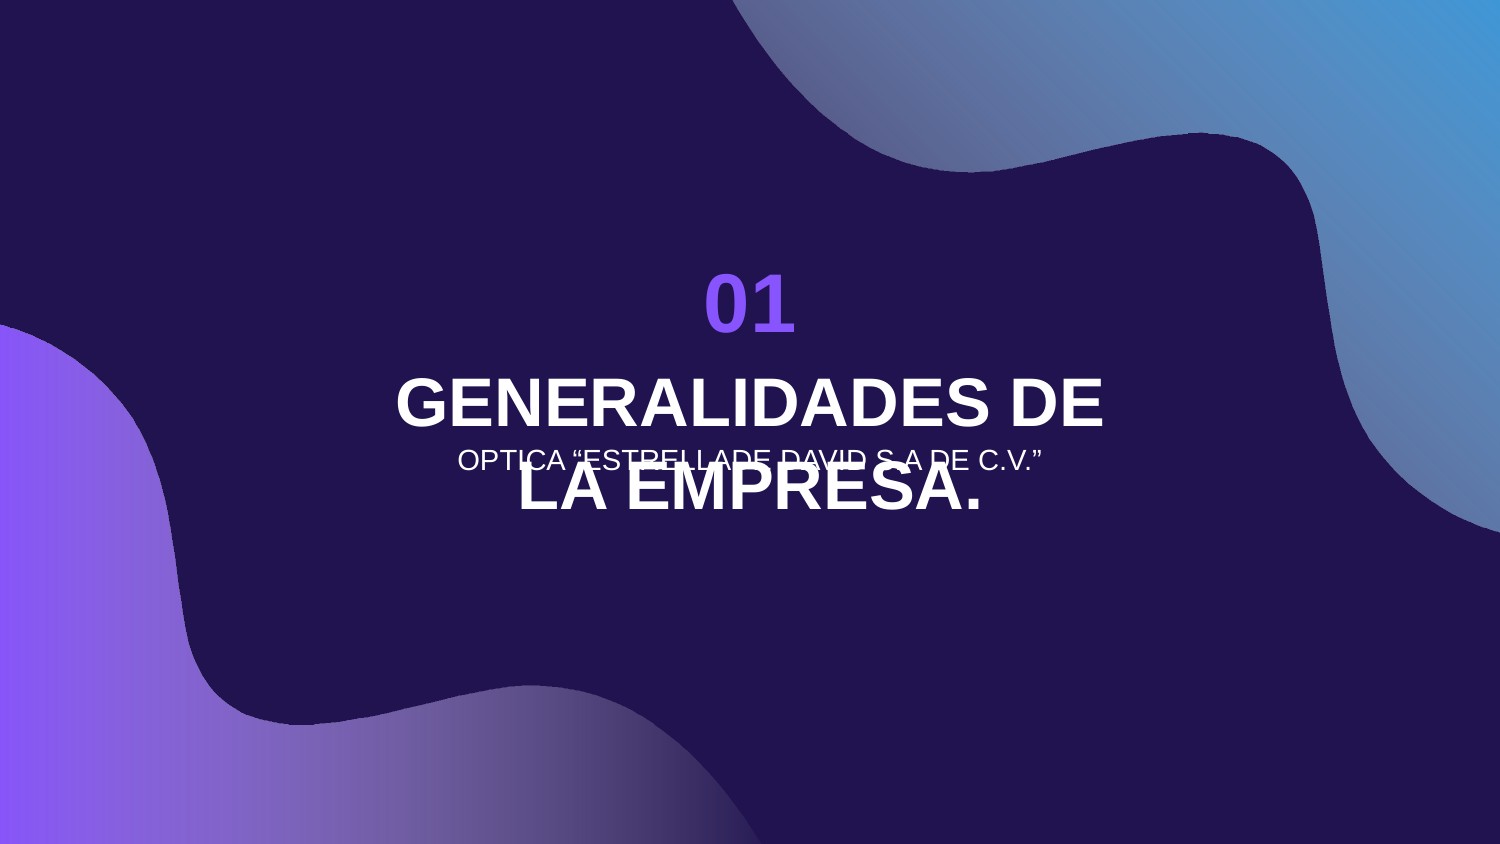

# 01
GENERALIDADES DE LA EMPRESA.
OPTICA “ESTRELLADE DAVID S.A DE C.V.”